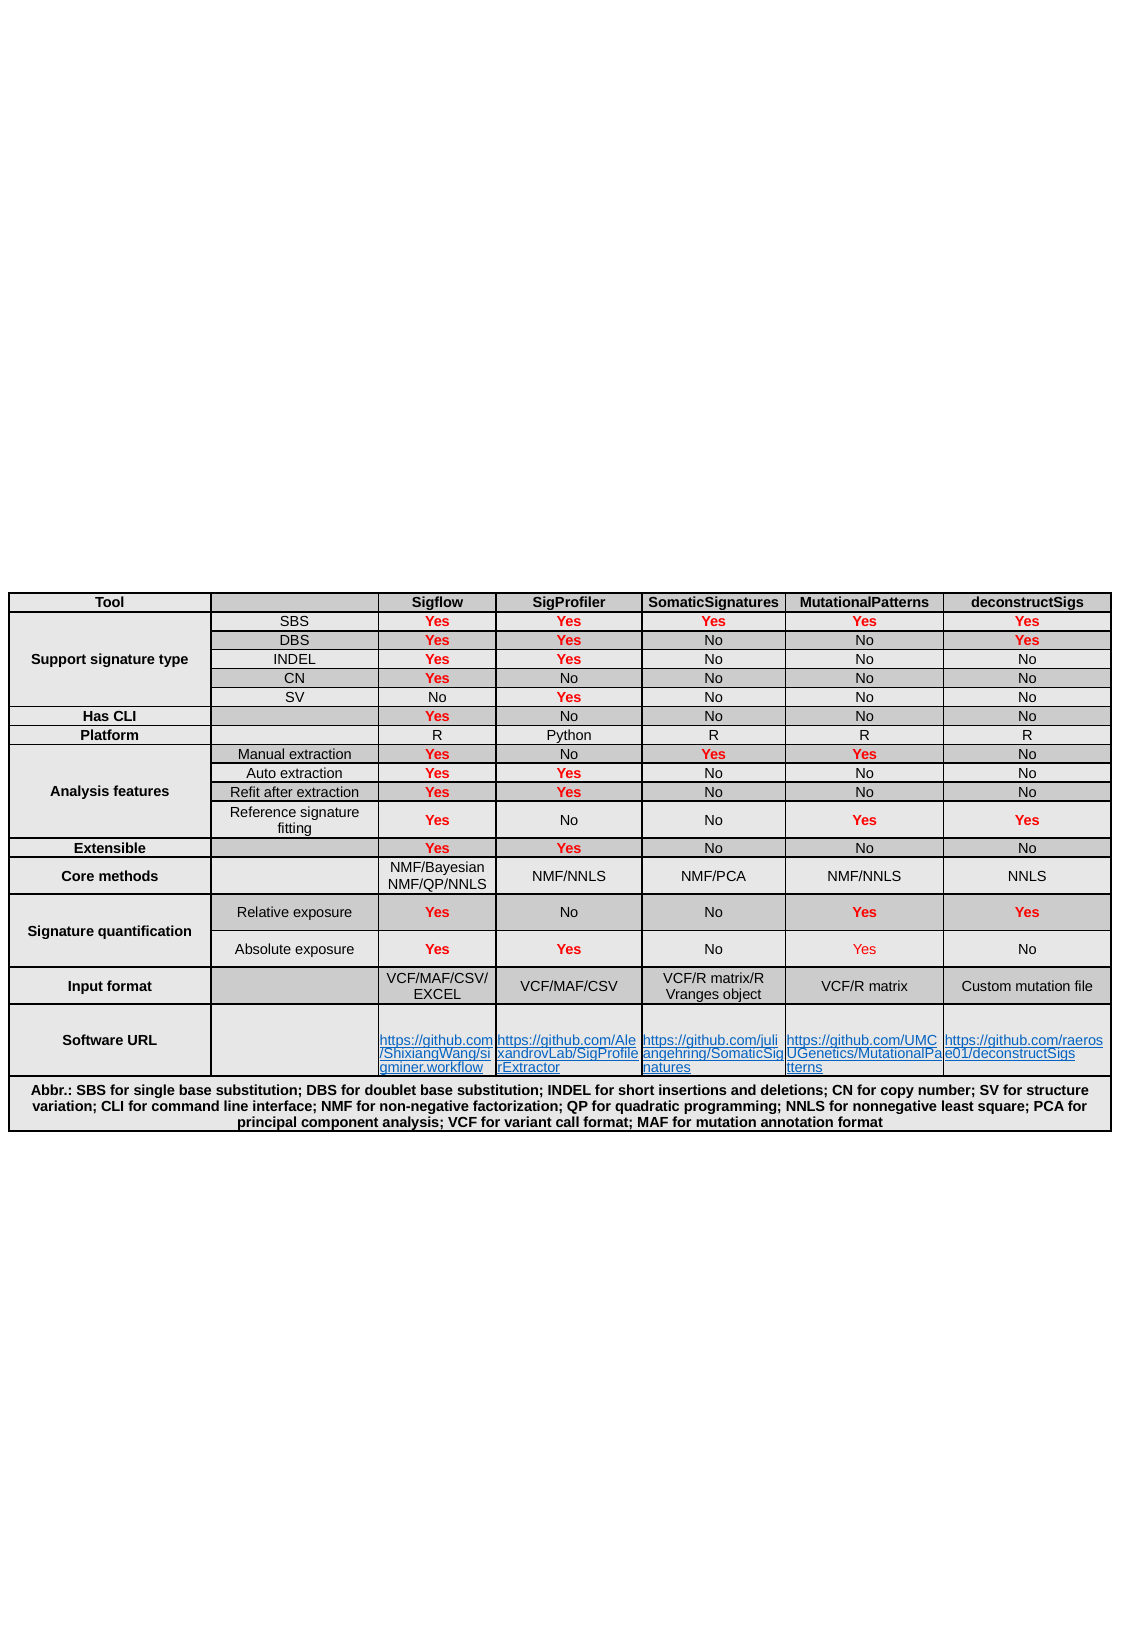

| Tool |  | Sigflow | SigProfiler | SomaticSignatures | MutationalPatterns | deconstructSigs |
| --- | --- | --- | --- | --- | --- | --- |
| Support signature type | SBS | Yes | Yes | Yes | Yes | Yes |
|  | DBS | Yes | Yes | No | No | Yes |
|  | INDEL | Yes | Yes | No | No | No |
|  | CN | Yes | No | No | No | No |
|  | SV | No | Yes | No | No | No |
| Has CLI |  | Yes | No | No | No | No |
| Platform |  | R | Python | R | R | R |
| Analysis features | Manual extraction | Yes | No | Yes | Yes | No |
|  | Auto extraction | Yes | Yes | No | No | No |
|  | Refit after extraction | Yes | Yes | No | No | No |
|  | Reference signature fitting | Yes | No | No | Yes | Yes |
| Extensible |  | Yes | Yes | No | No | No |
| Core methods |  | NMF/Bayesian NMF/QP/NNLS | NMF/NNLS | NMF/PCA | NMF/NNLS | NNLS |
| Signature quantification | Relative exposure | Yes | No | No | Yes | Yes |
|  | Absolute exposure | Yes | Yes | No | Yes | No |
| Input format |  | VCF/MAF/CSV/EXCEL | VCF/MAF/CSV | VCF/R matrix/R Vranges object | VCF/R matrix | Custom mutation file |
| Software URL |  | https://github.com/ShixiangWang/sigminer.workflow | https://github.com/AlexandrovLab/SigProfilerExtractor | https://github.com/juliangehring/SomaticSignatures | https://github.com/UMCUGenetics/MutationalPatterns | https://github.com/raerose01/deconstructSigs |
| Abbr.: SBS for single base substitution; DBS for doublet base substitution; INDEL for short insertions and deletions; CN for copy number; SV for structure variation; CLI for command line interface; NMF for non-negative factorization; QP for quadratic programming; NNLS for nonnegative least square; PCA for principal component analysis; VCF for variant call format; MAF for mutation annotation format |  |  |  |  |  |  |